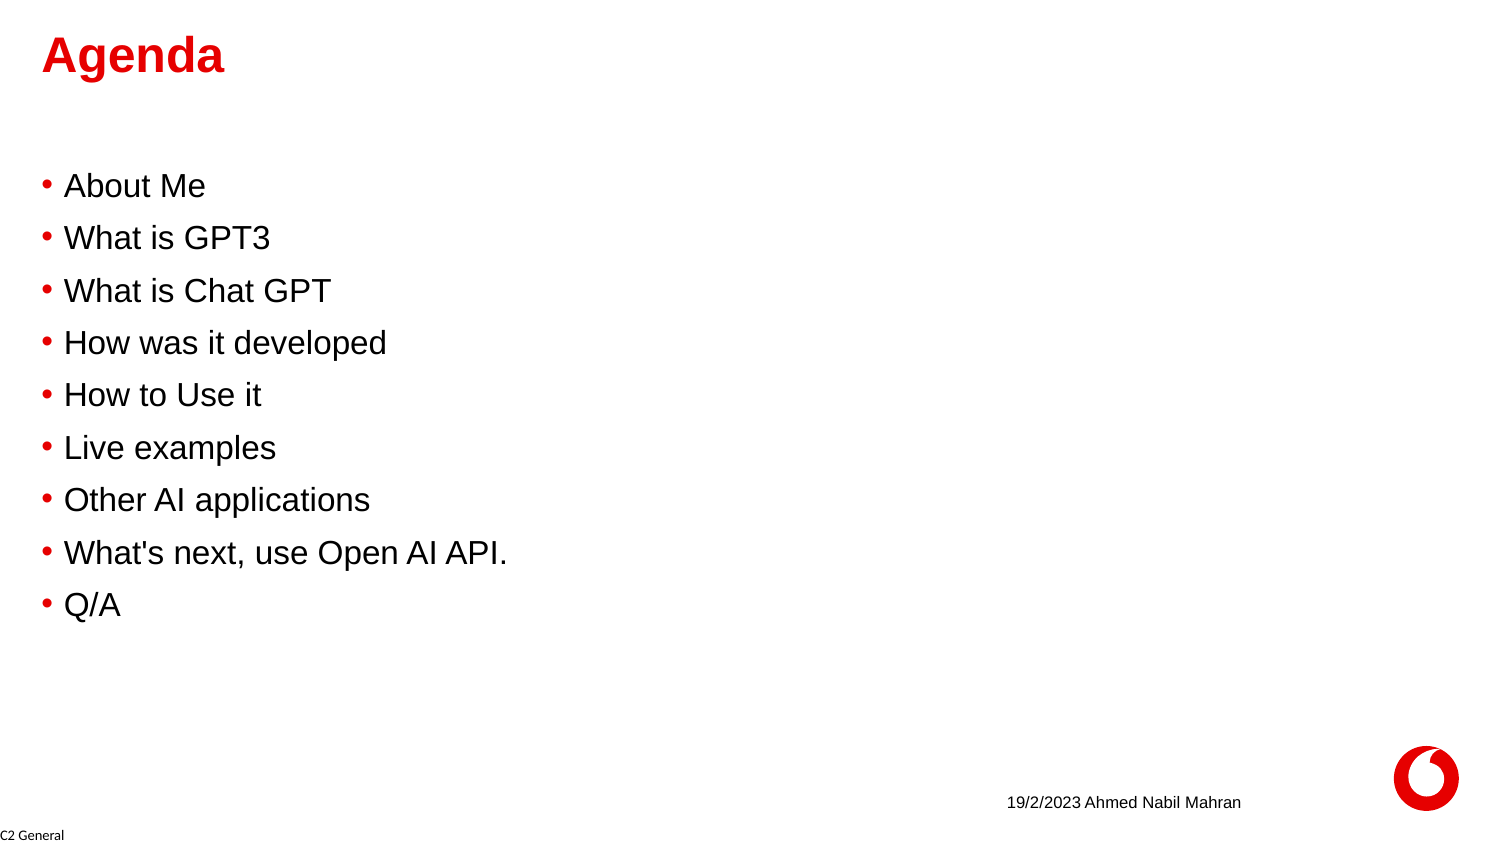

# Agenda
About Me
What is GPT3
What is Chat GPT
How was it developed
How to Use it
Live examples
Other AI applications
What's next, use Open AI API.
Q/A
19/2/2023 Ahmed Nabil Mahran